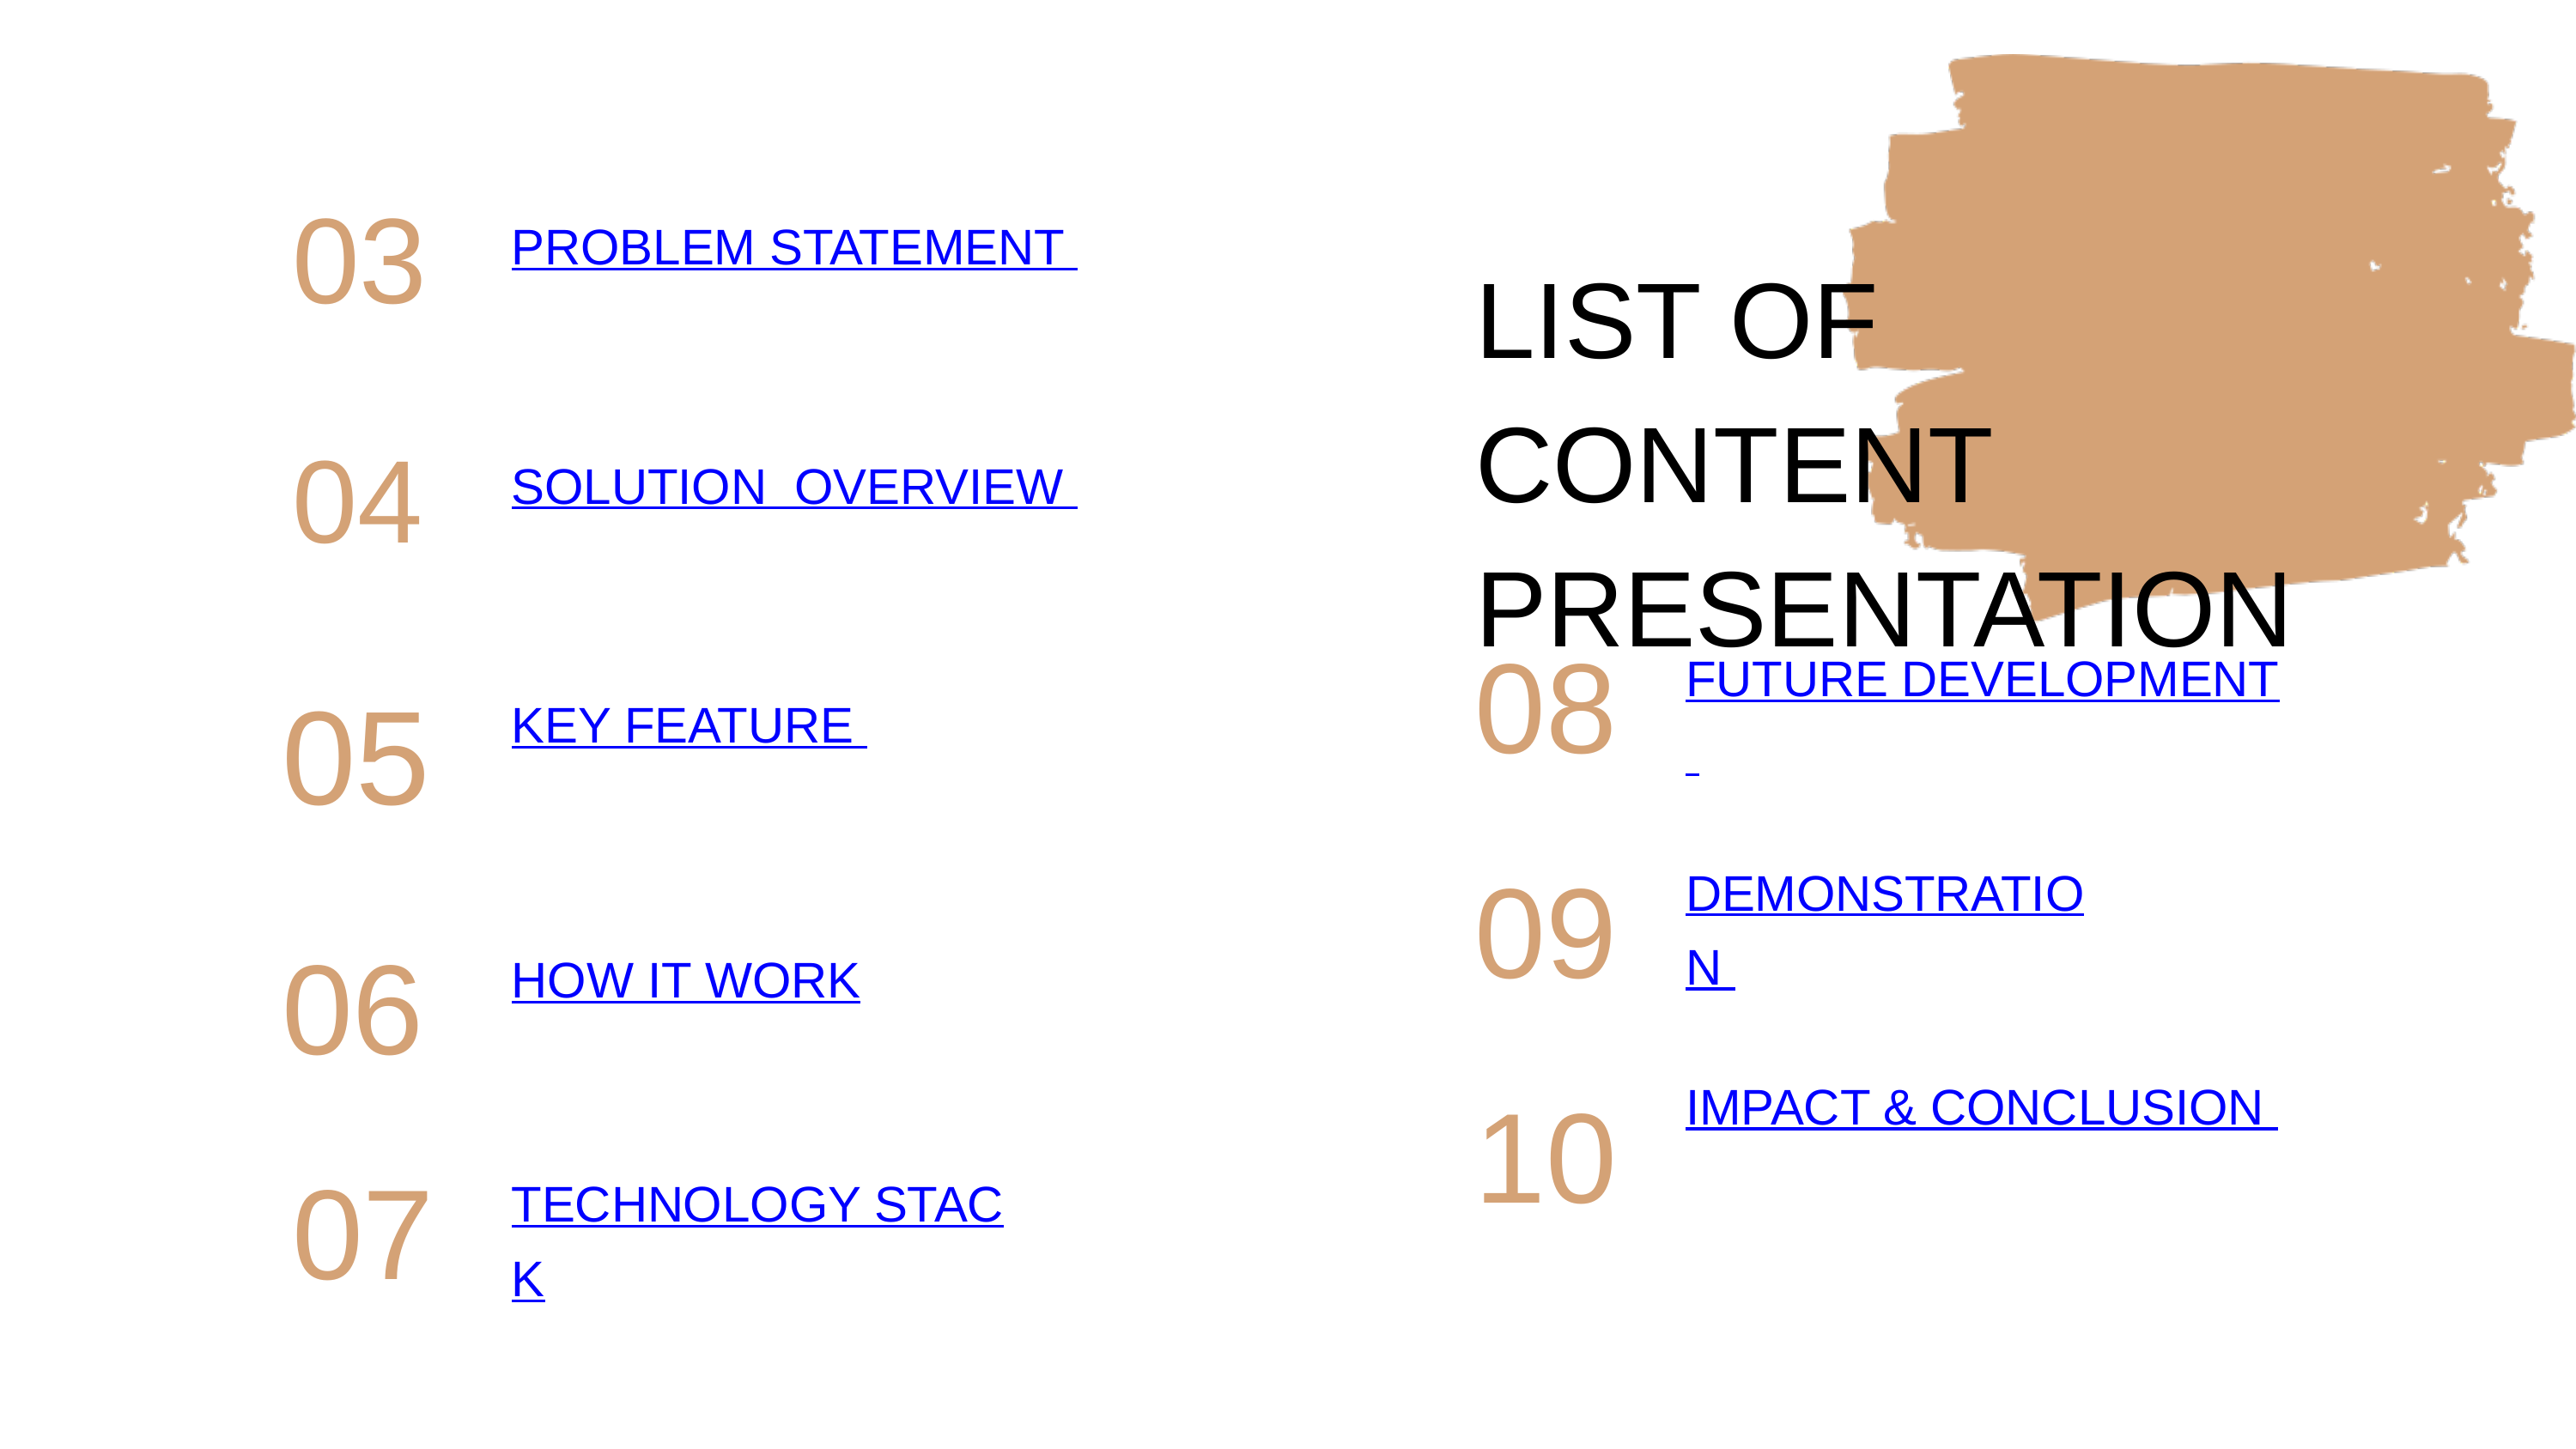

03
PROBLEM STATEMENT
LIST OF CONTENT
PRESENTATION
04
SOLUTION  OVERVIEW
08
05
FUTURE DEVELOPMENT
KEY FEATURE
09
DEMONSTRATION
06
HOW IT WORK
10
IMPACT & CONCLUSION
07
TECHNOLOGY STACK